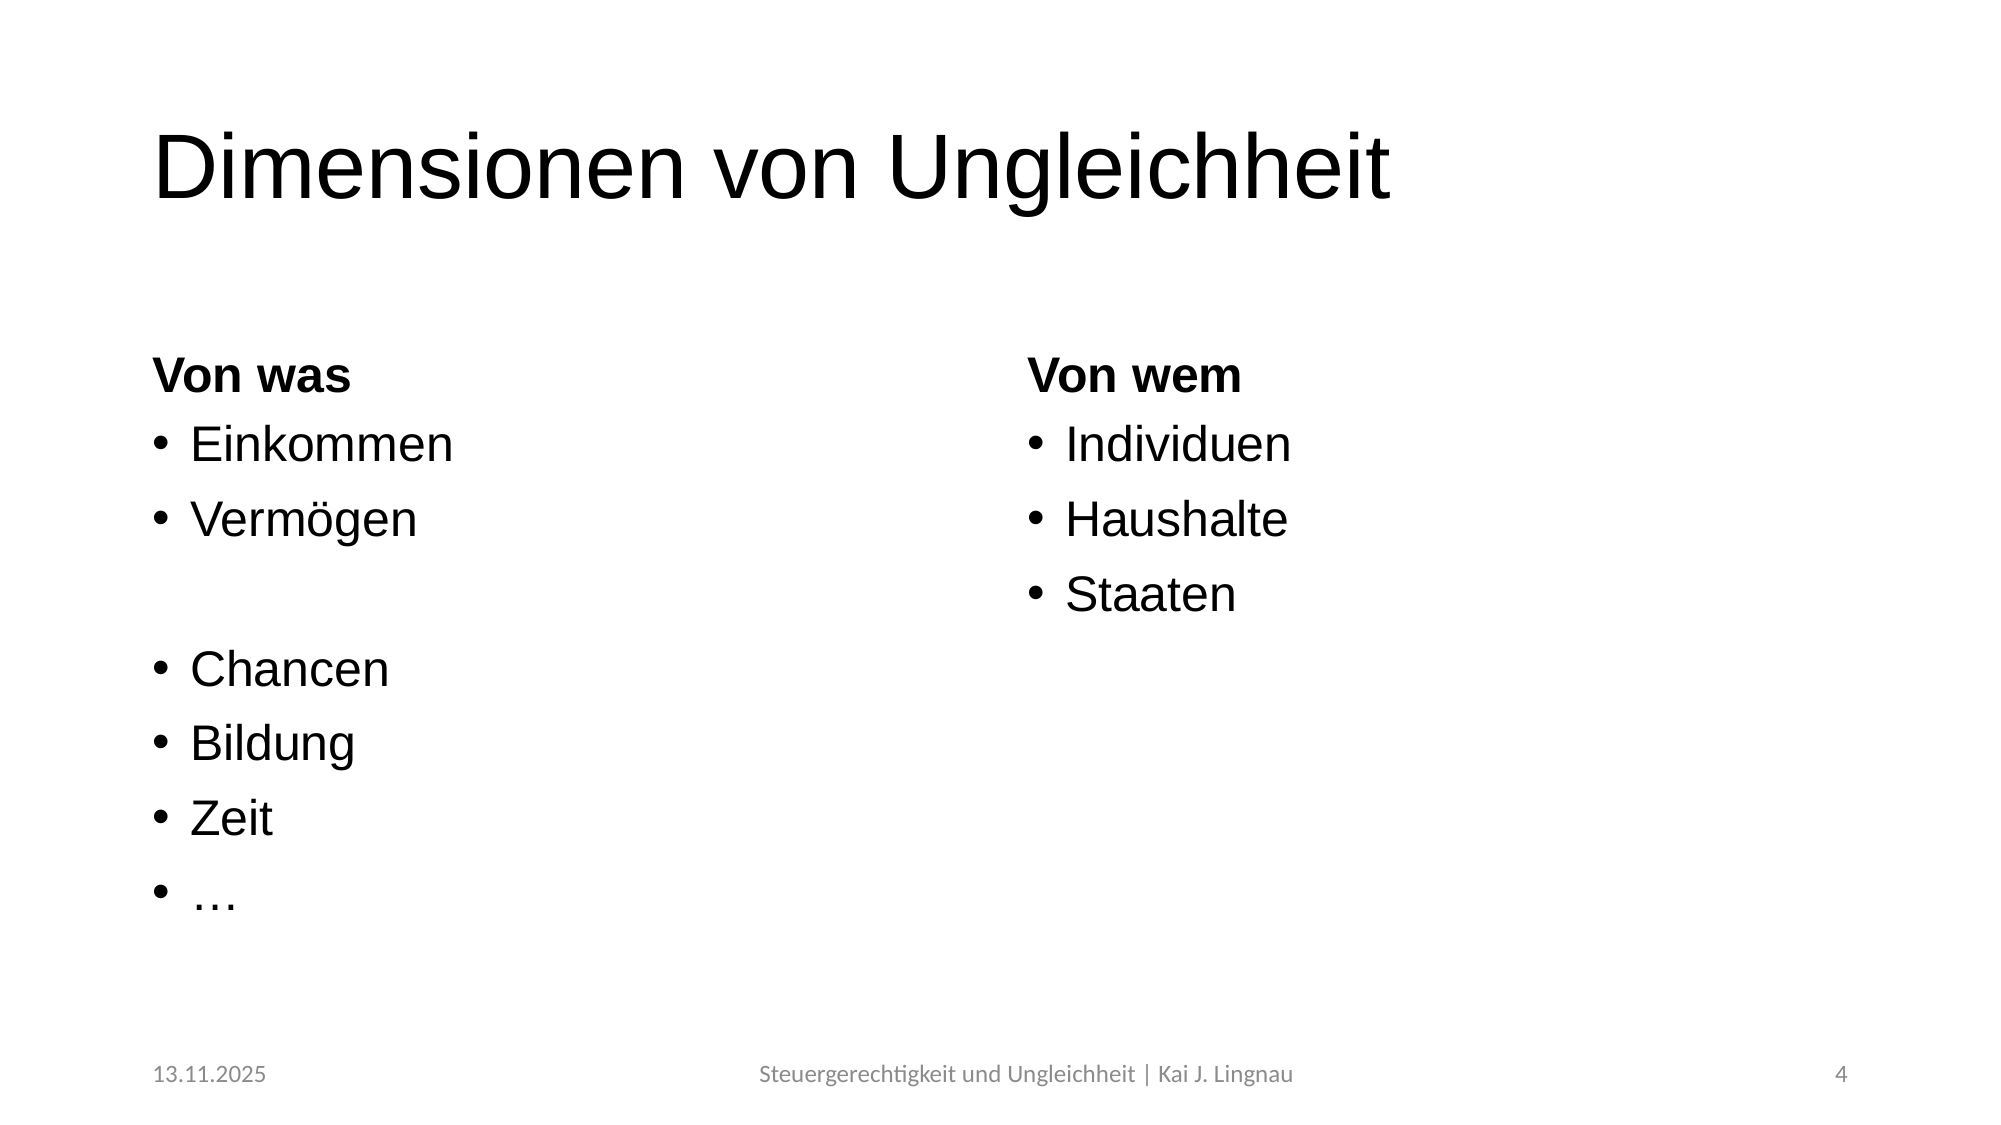

# Dimensionen von Ungleichheit
Von was
Von wem
Einkommen
Vermögen

Chancen
Bildung
Zeit
…

Individuen
Haushalte
Staaten
13.11.2025
Steuergerechtigkeit und Ungleichheit | Kai J. Lingnau
4